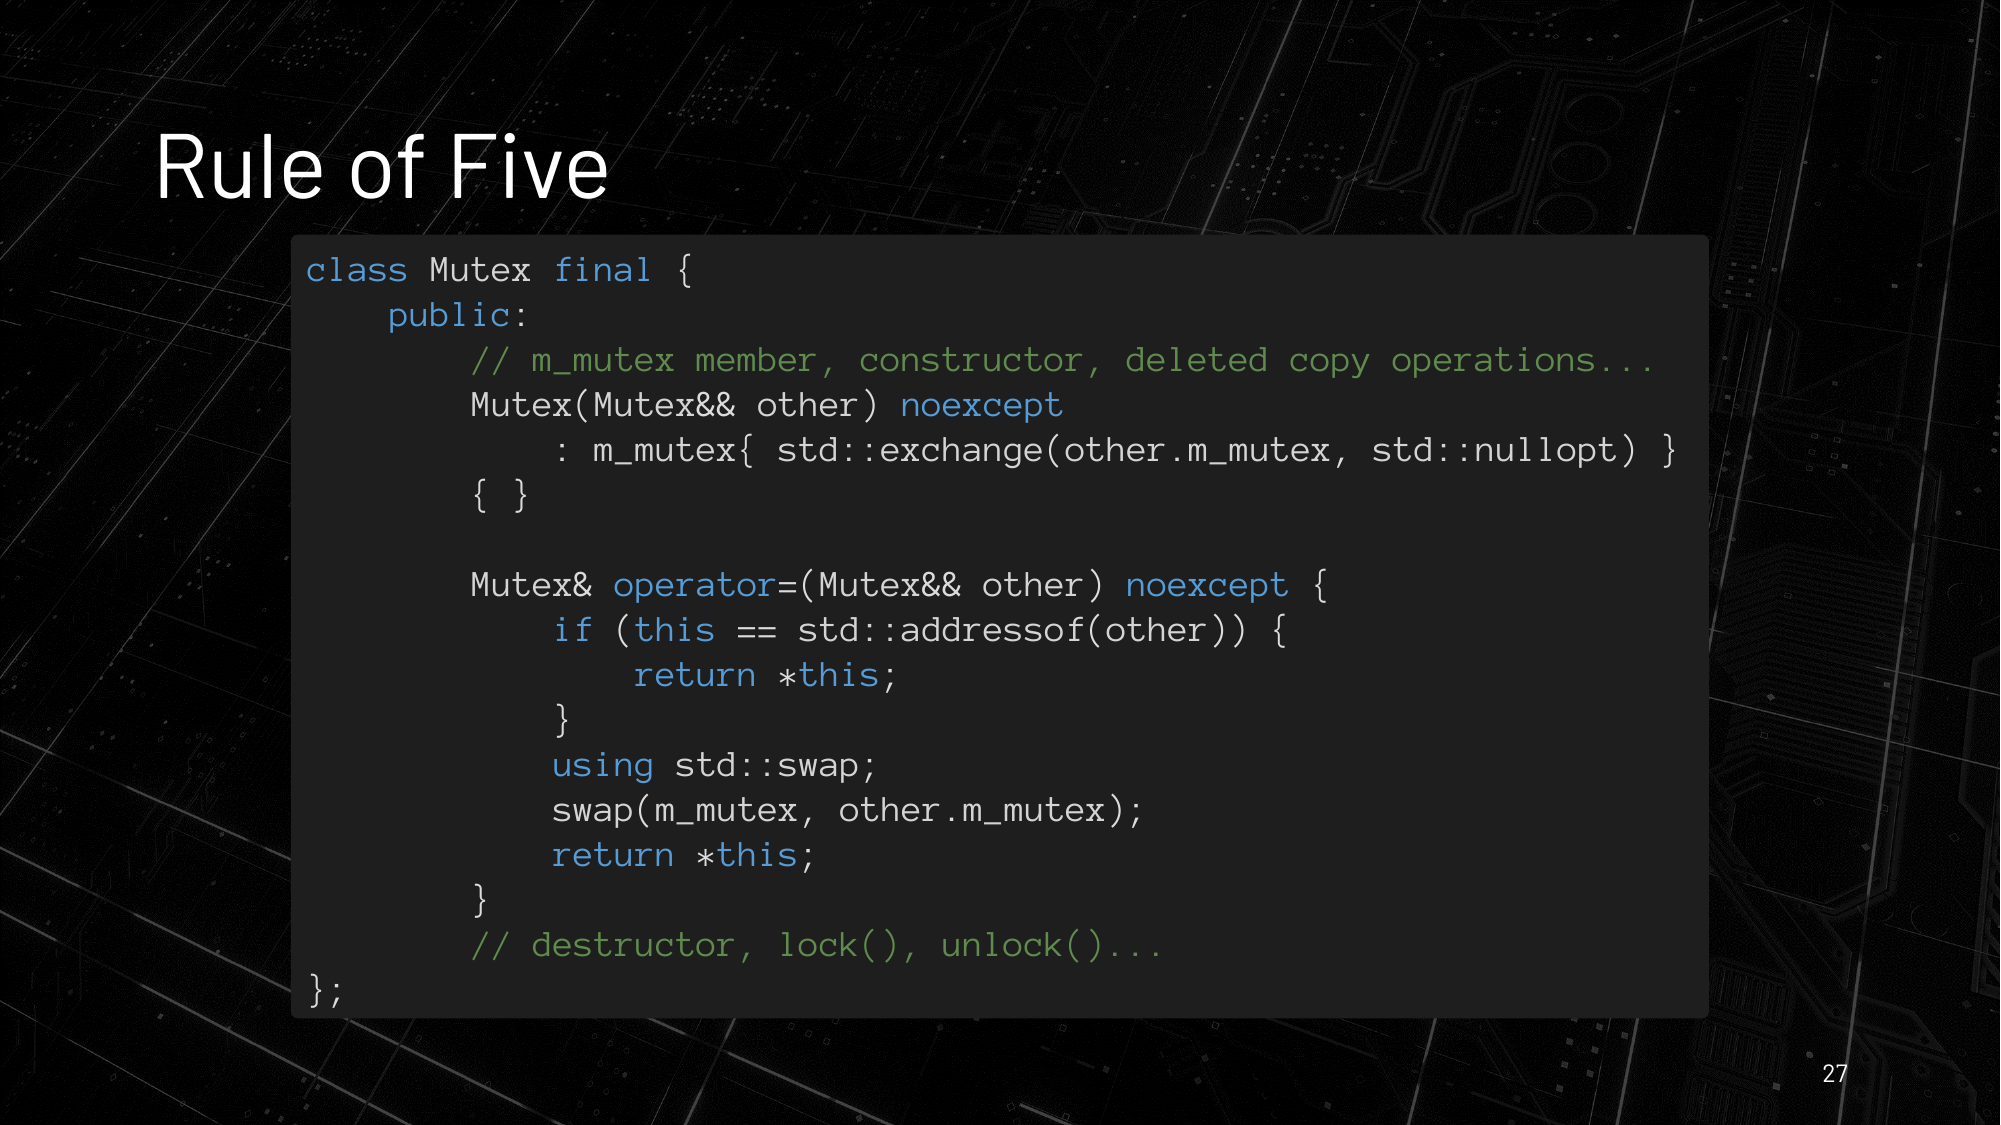

# Rule of Five
class Mutex final {
    public:
        // m_mutex member, constructor, deleted copy operations...
        Mutex(Mutex&& other) noexcept
            : m_mutex{ std::exchange(other.m_mutex, std::nullopt) }
        { }

        Mutex& operator=(Mutex&& other) noexcept {
            if (this == std::addressof(other)) {
                return *this;
            }
            using std::swap;
            swap(m_mutex, other.m_mutex);
            return *this;
        }
        // destructor, lock(), unlock()...
};
27